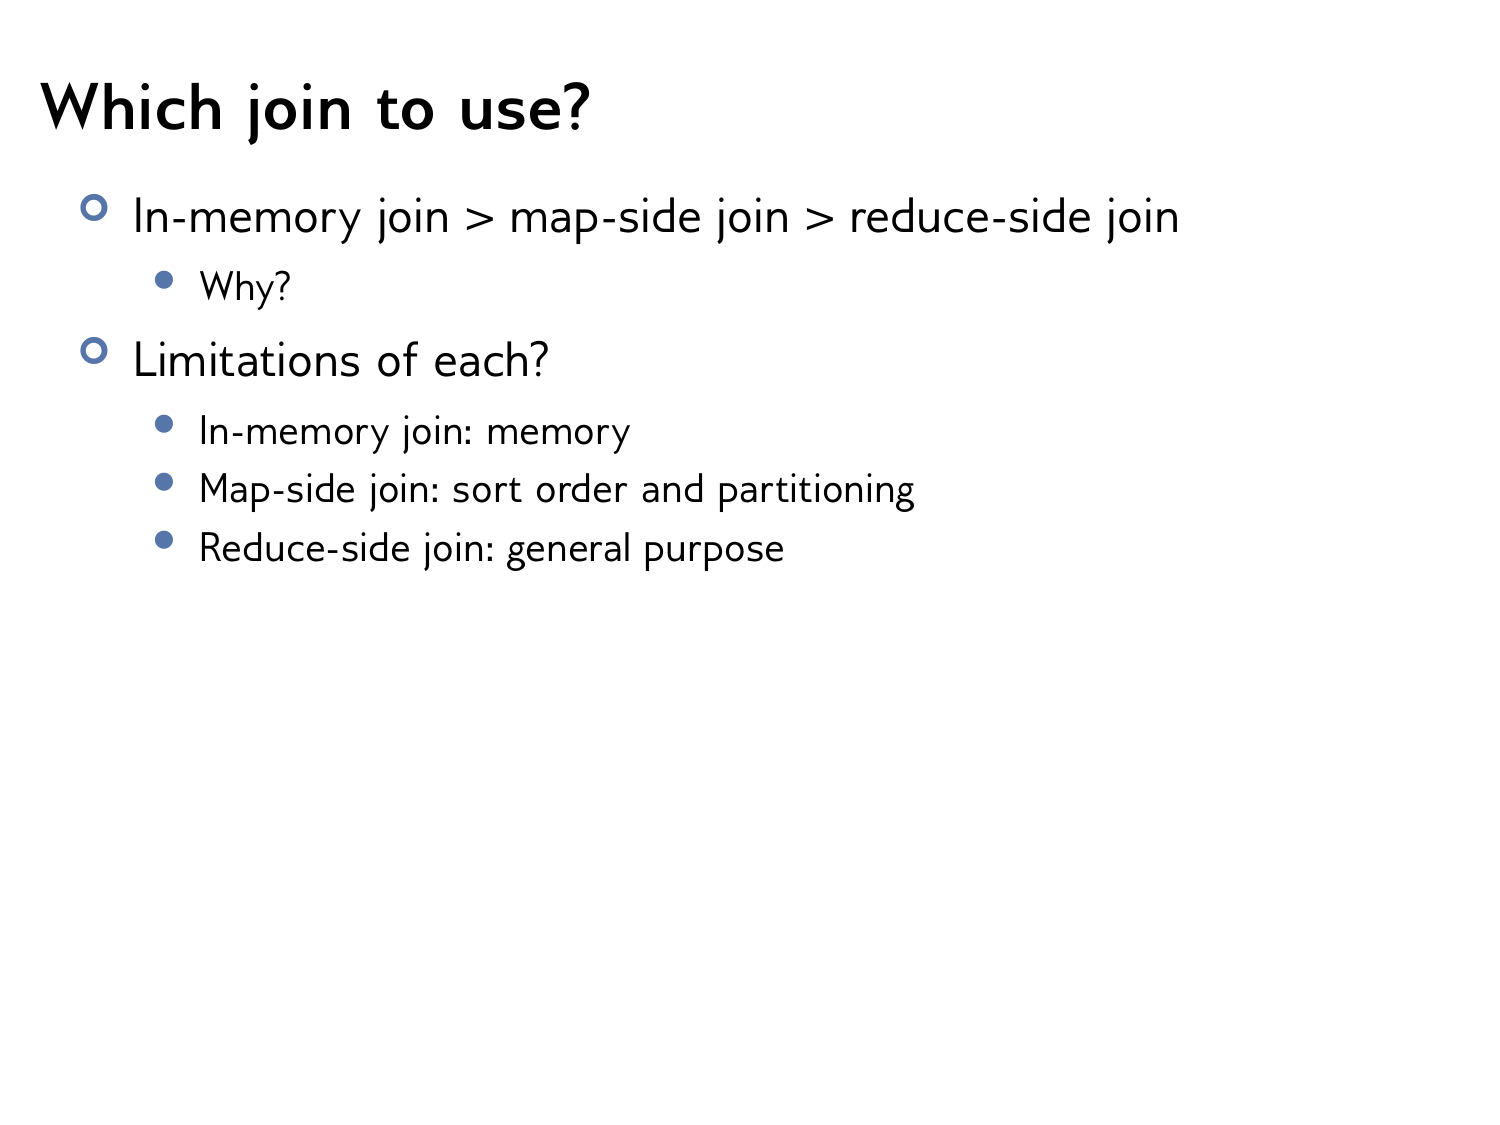

# Which join to use?
In-memory join > map-side join > reduce-side join
Why?
Limitations of each?
In-memory join: memory
Map-side join: sort order and partitioning
Reduce-side join: general purpose